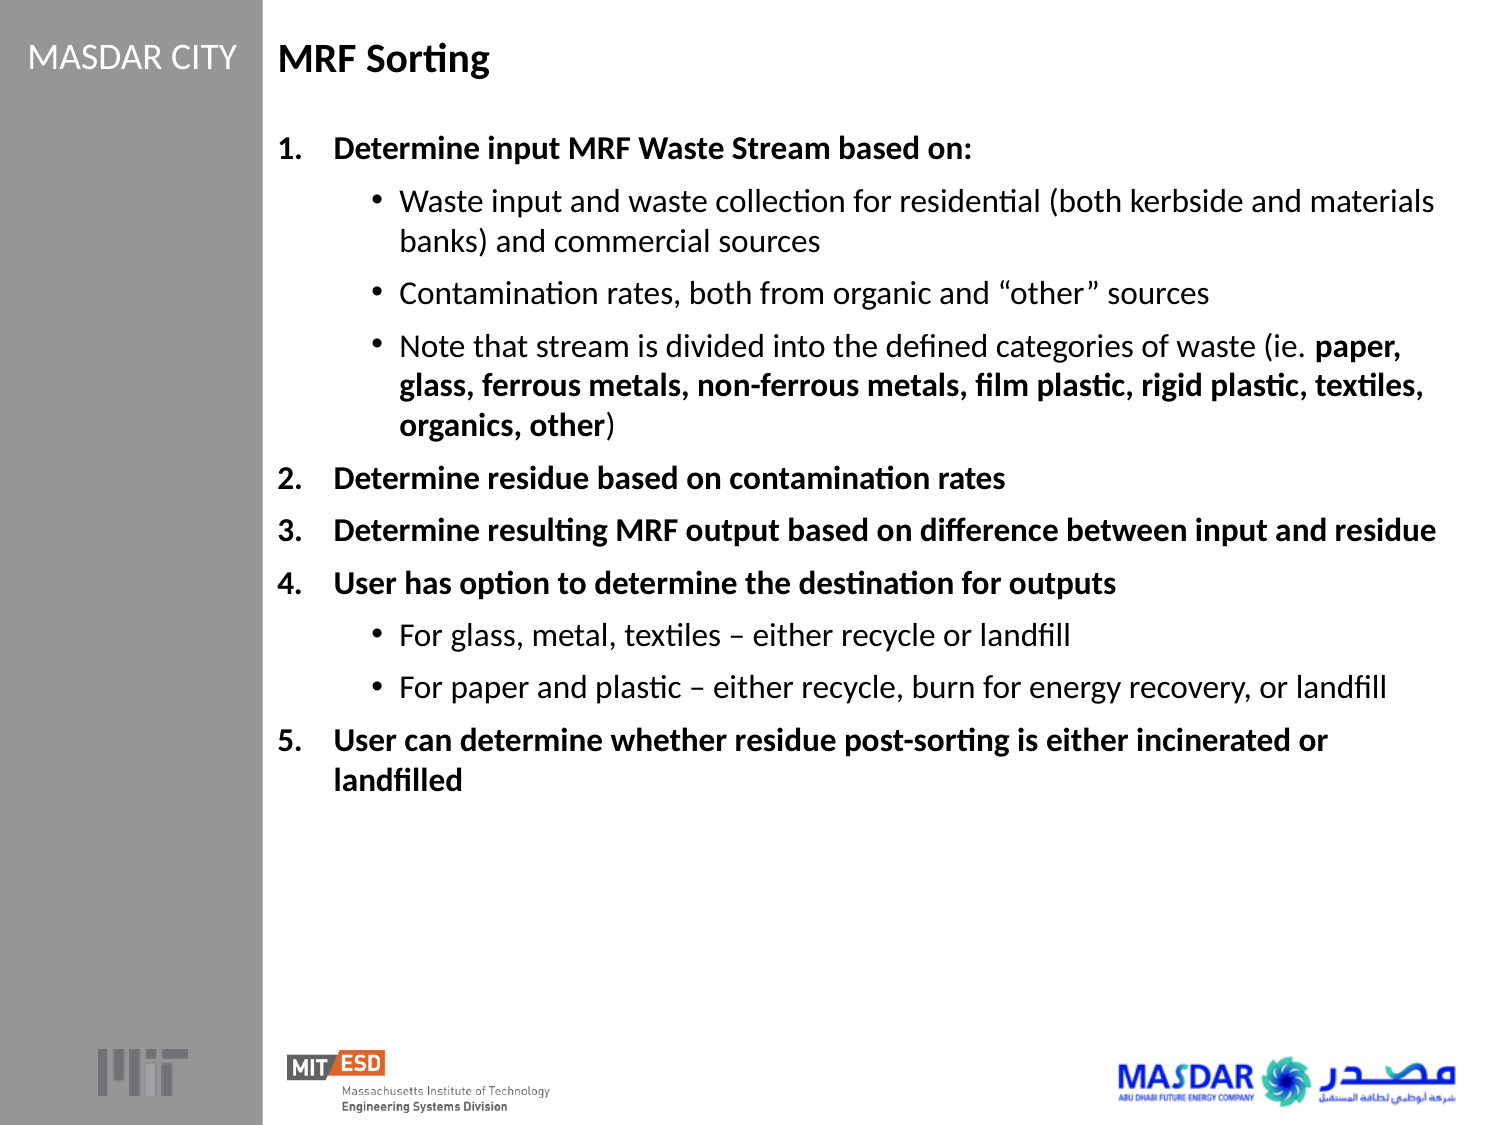

# MRF Sorting
Determine input MRF Waste Stream based on:
Waste input and waste collection for residential (both kerbside and materials banks) and commercial sources
Contamination rates, both from organic and “other” sources
Note that stream is divided into the defined categories of waste (ie. paper, glass, ferrous metals, non-ferrous metals, film plastic, rigid plastic, textiles, organics, other)
Determine residue based on contamination rates
Determine resulting MRF output based on difference between input and residue
4. 	User has option to determine the destination for outputs
For glass, metal, textiles – either recycle or landfill
For paper and plastic – either recycle, burn for energy recovery, or landfill
5.	User can determine whether residue post-sorting is either incinerated or landfilled